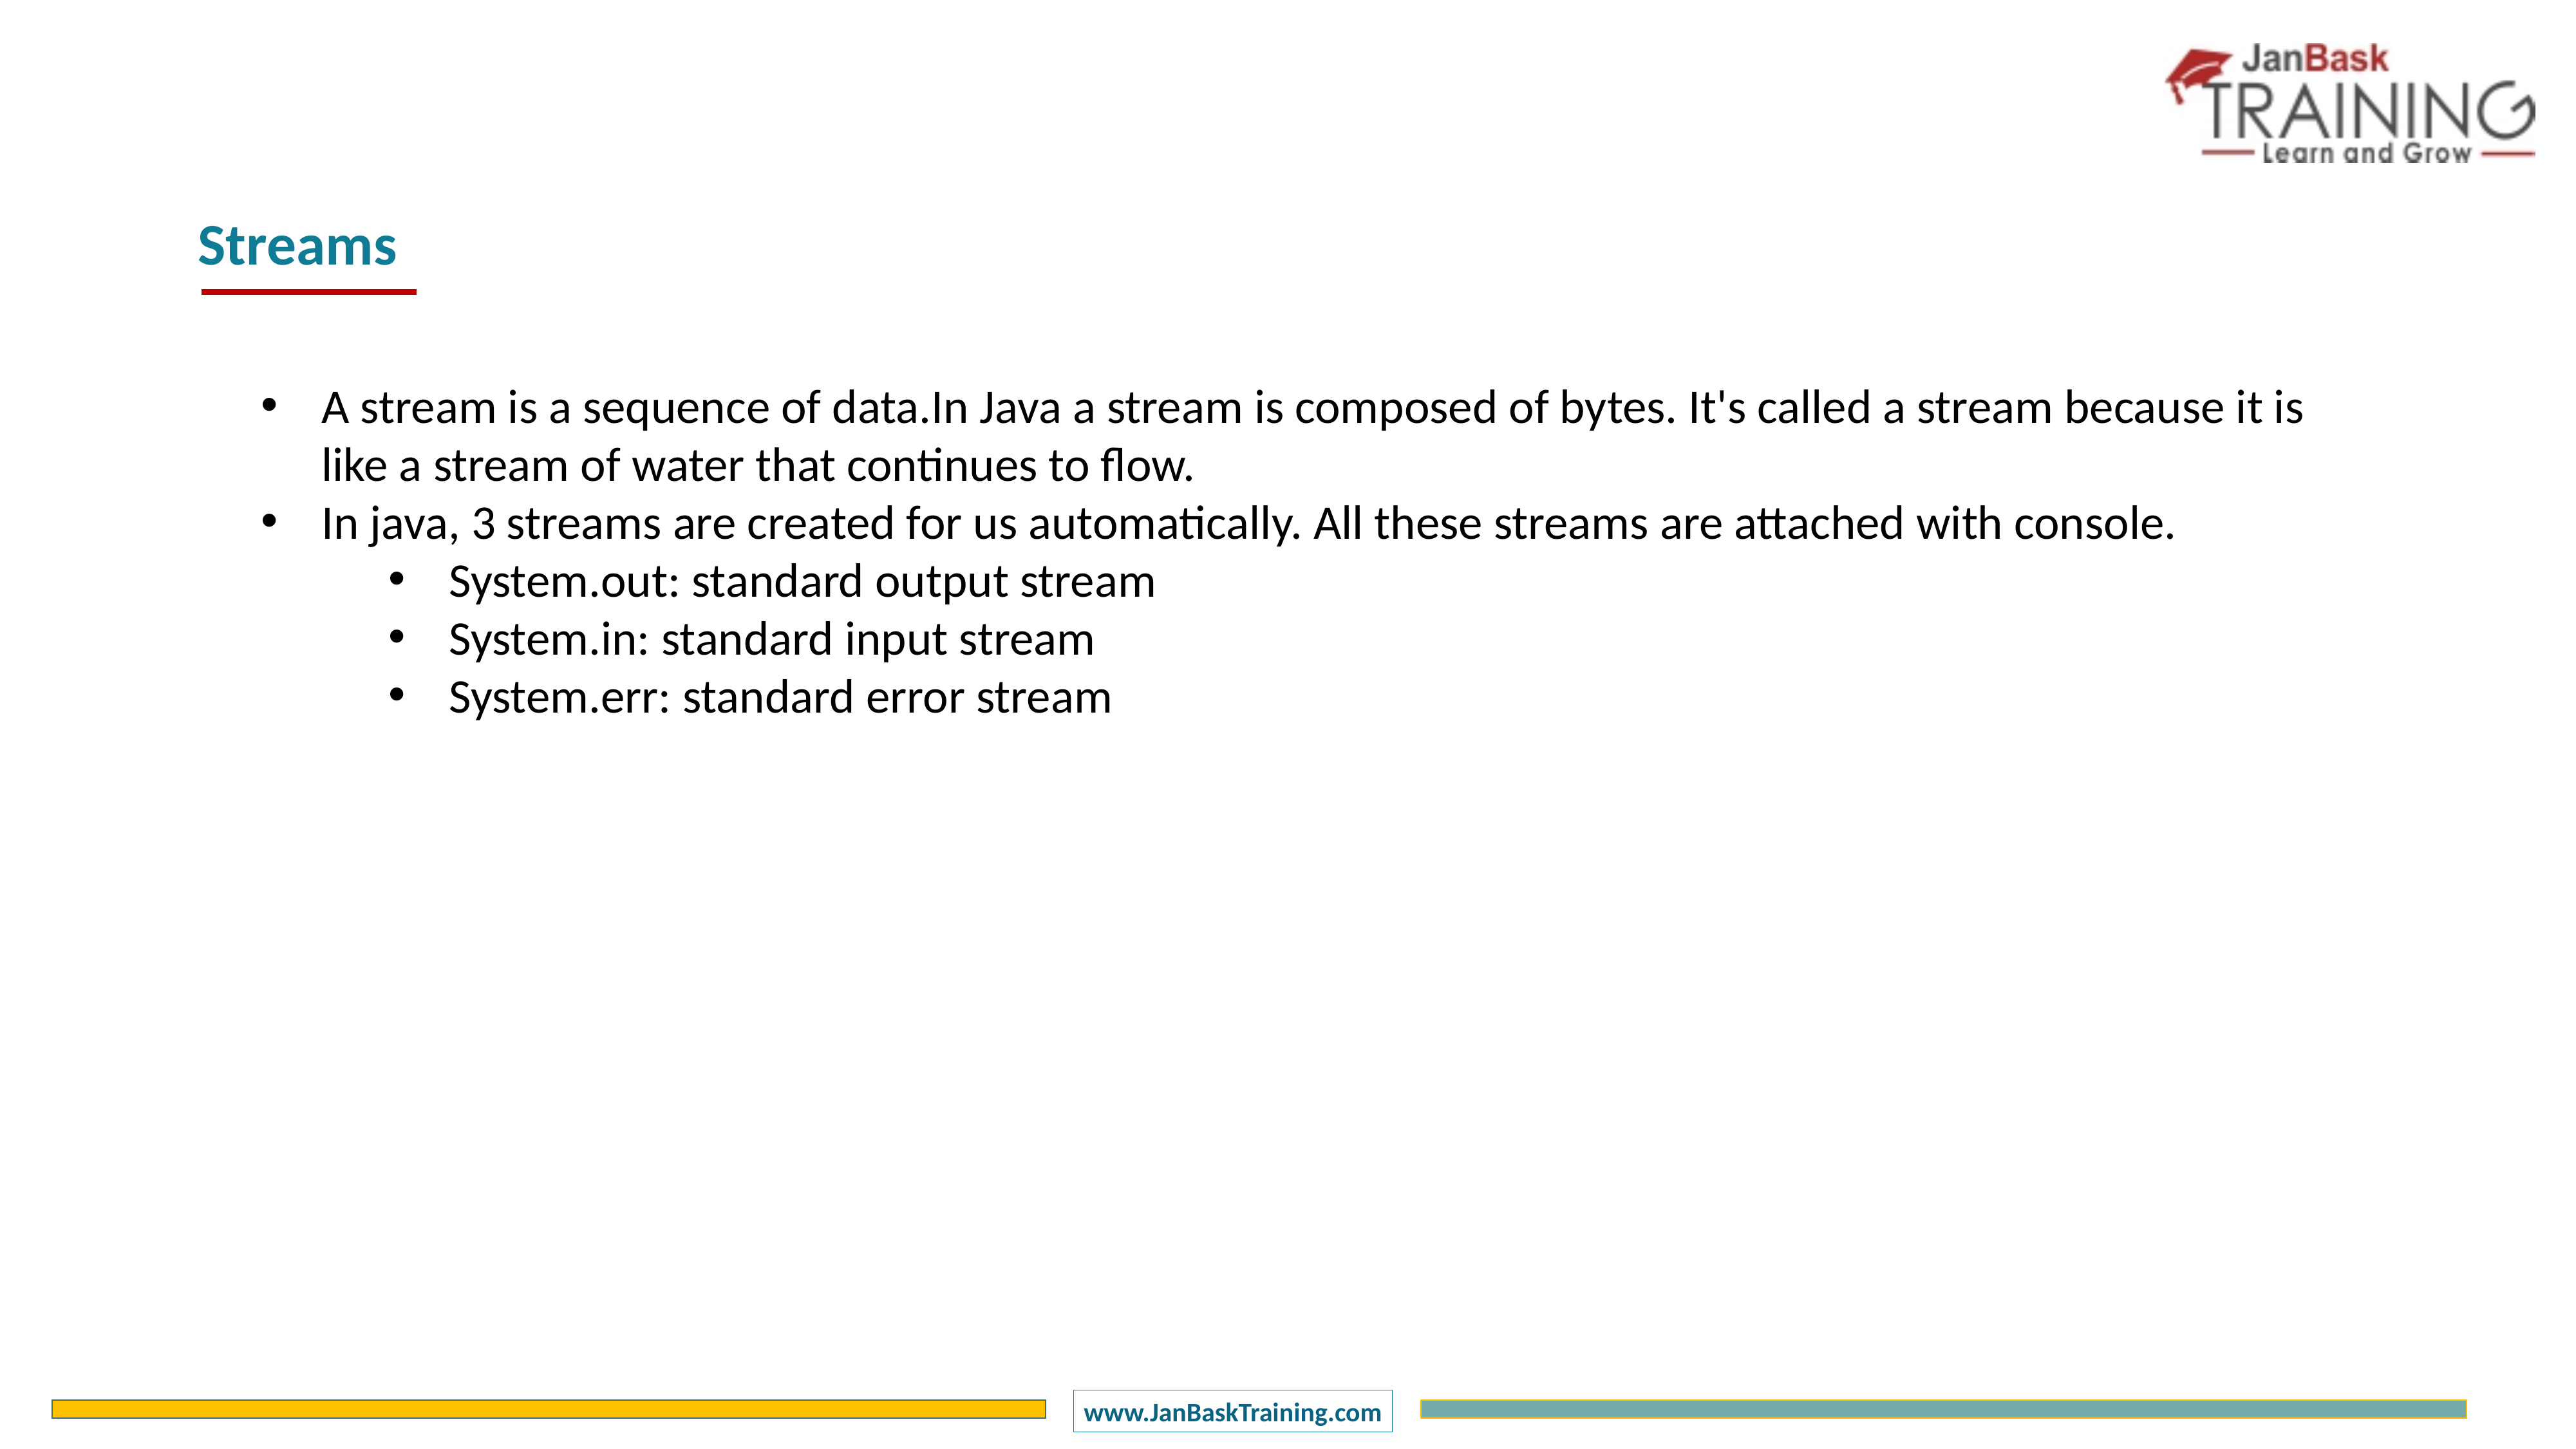

Streams

A stream is a sequence of data.In Java a stream is composed of bytes. It's called a stream because it is like a stream of water that continues to flow.
In java, 3 streams are created for us automatically. All these streams are attached with console.
System.out: standard output stream
System.in: standard input stream
System.err: standard error stream